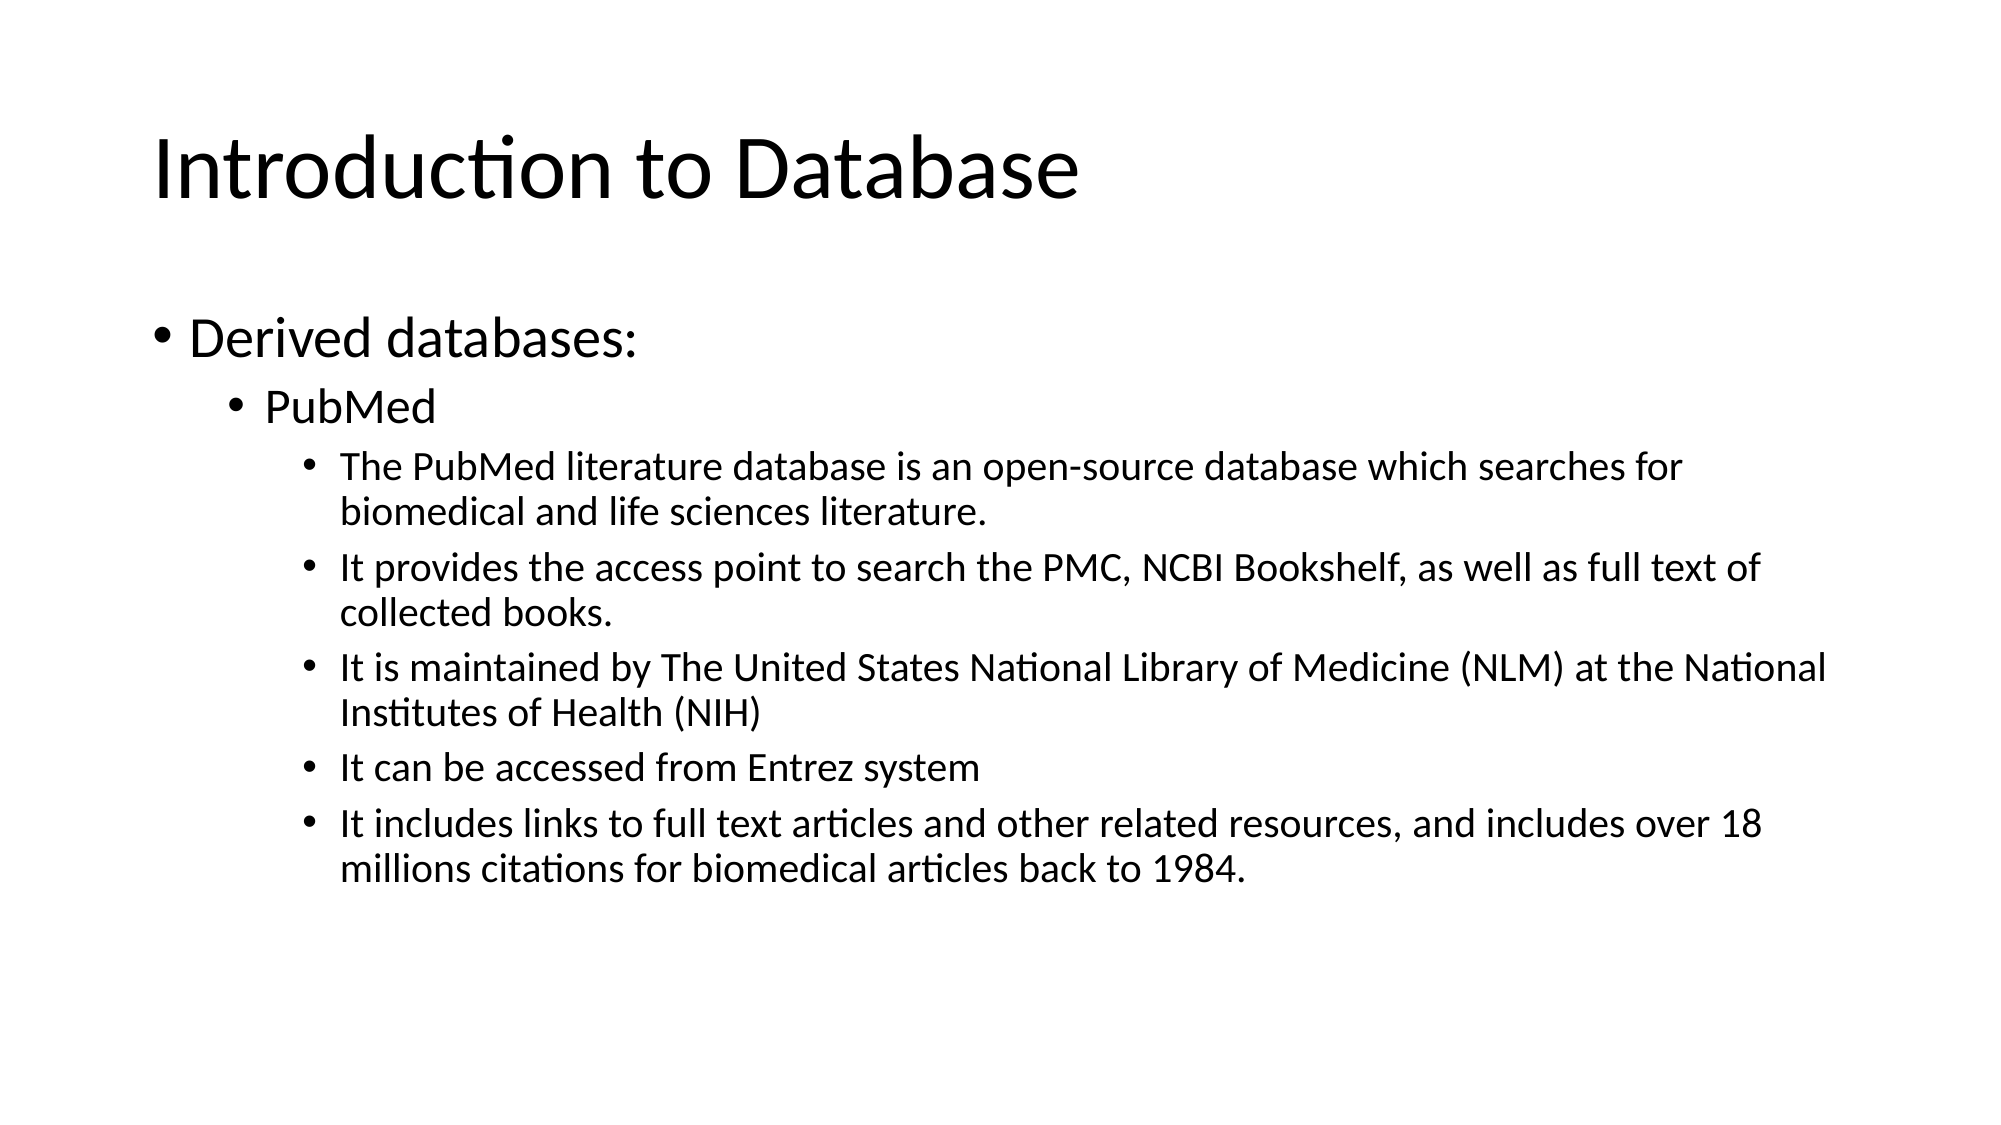

# Introduction to Database
Derived databases:
PubMed
The PubMed literature database is an open-source database which searches for biomedical and life sciences literature.
It provides the access point to search the PMC, NCBI Bookshelf, as well as full text of collected books.
It is maintained by The United States National Library of Medicine (NLM) at the National Institutes of Health (NIH)
It can be accessed from Entrez system
It includes links to full text articles and other related resources, and includes over 18 millions citations for biomedical articles back to 1984.